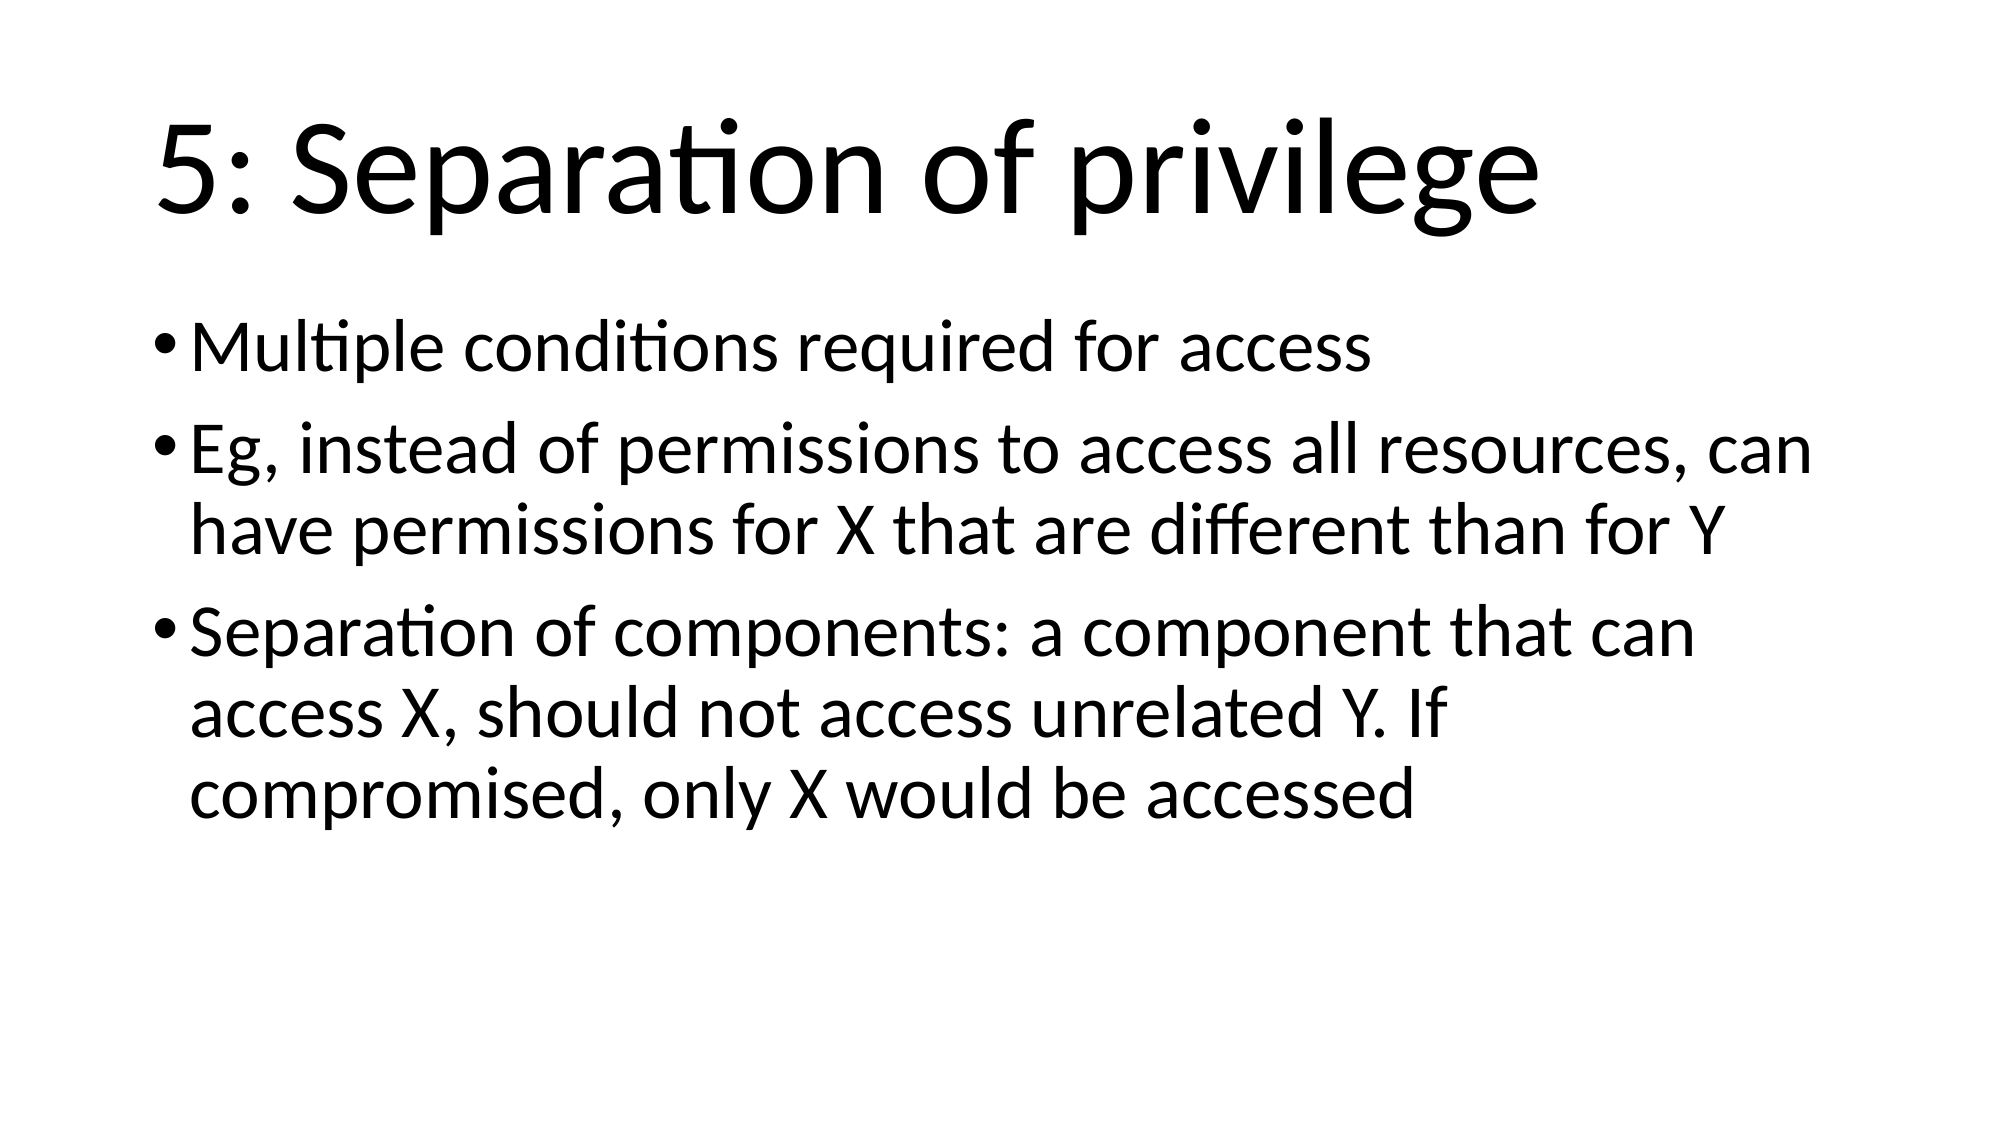

# 5: Separation of privilege
Multiple conditions required for access
Eg, instead of permissions to access all resources, can have permissions for X that are different than for Y
Separation of components: a component that can access X, should not access unrelated Y. If compromised, only X would be accessed